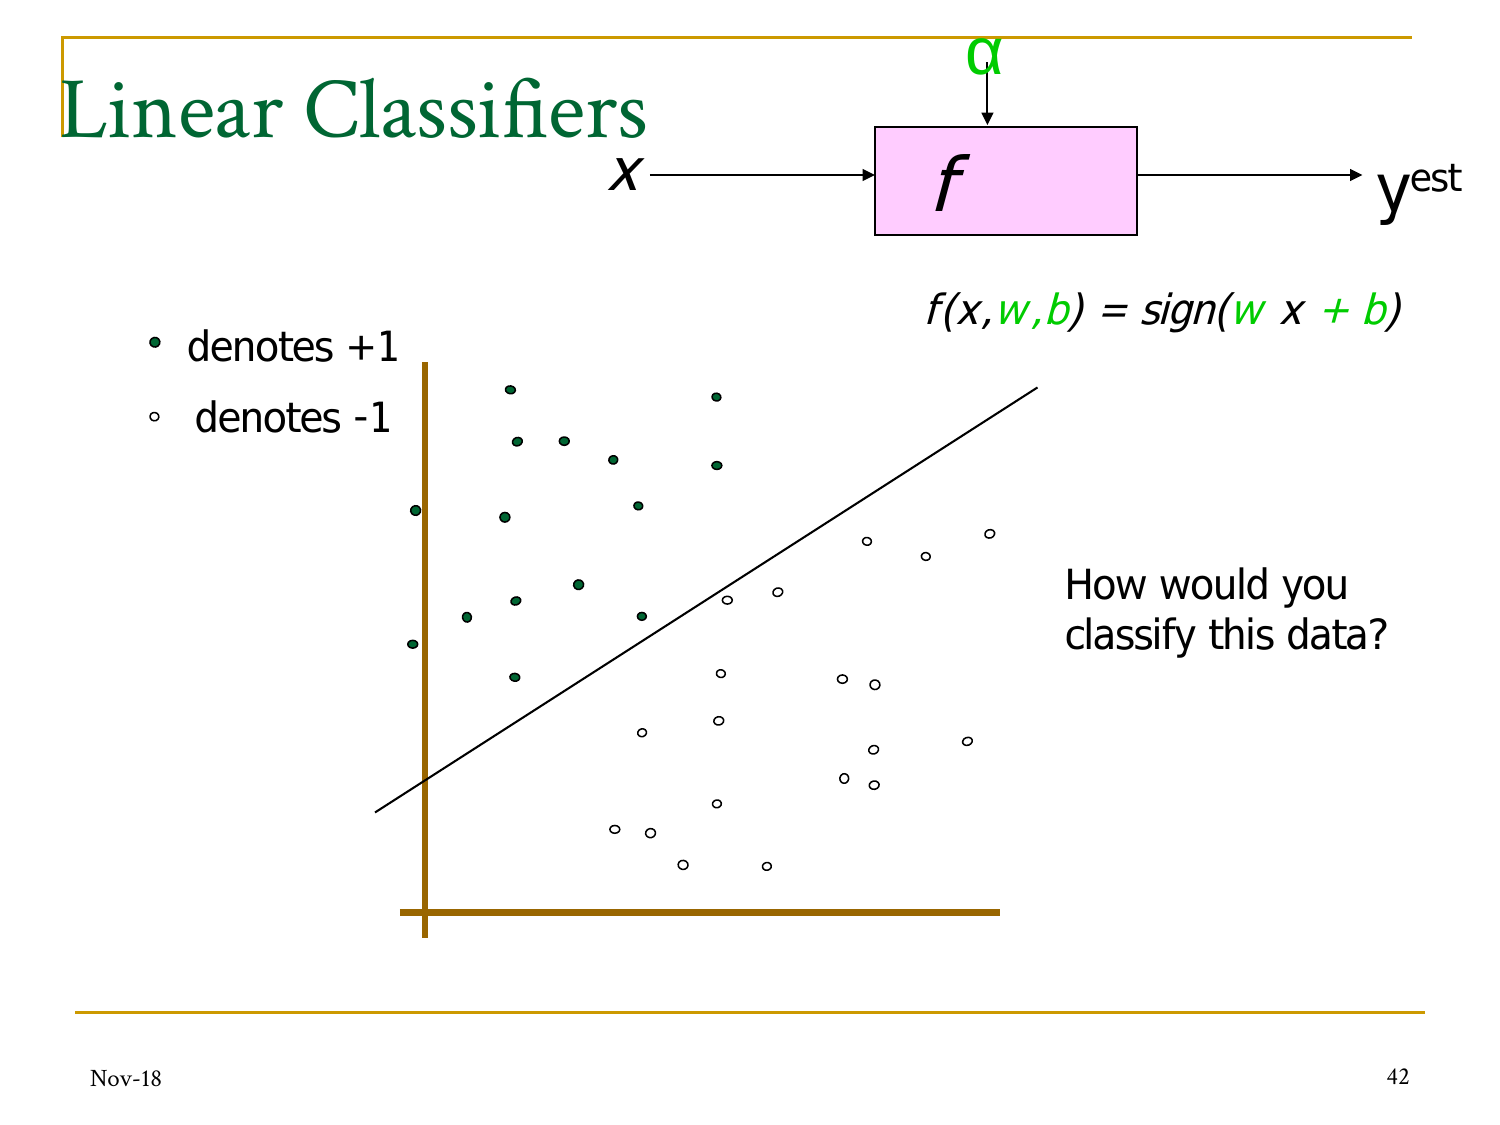

α
 Linear Classifiers
x
f
yest
f(x,w,b) = sign(w x + b)
denotes +1
denotes -1

How would you classify this data?

Nov-18
42